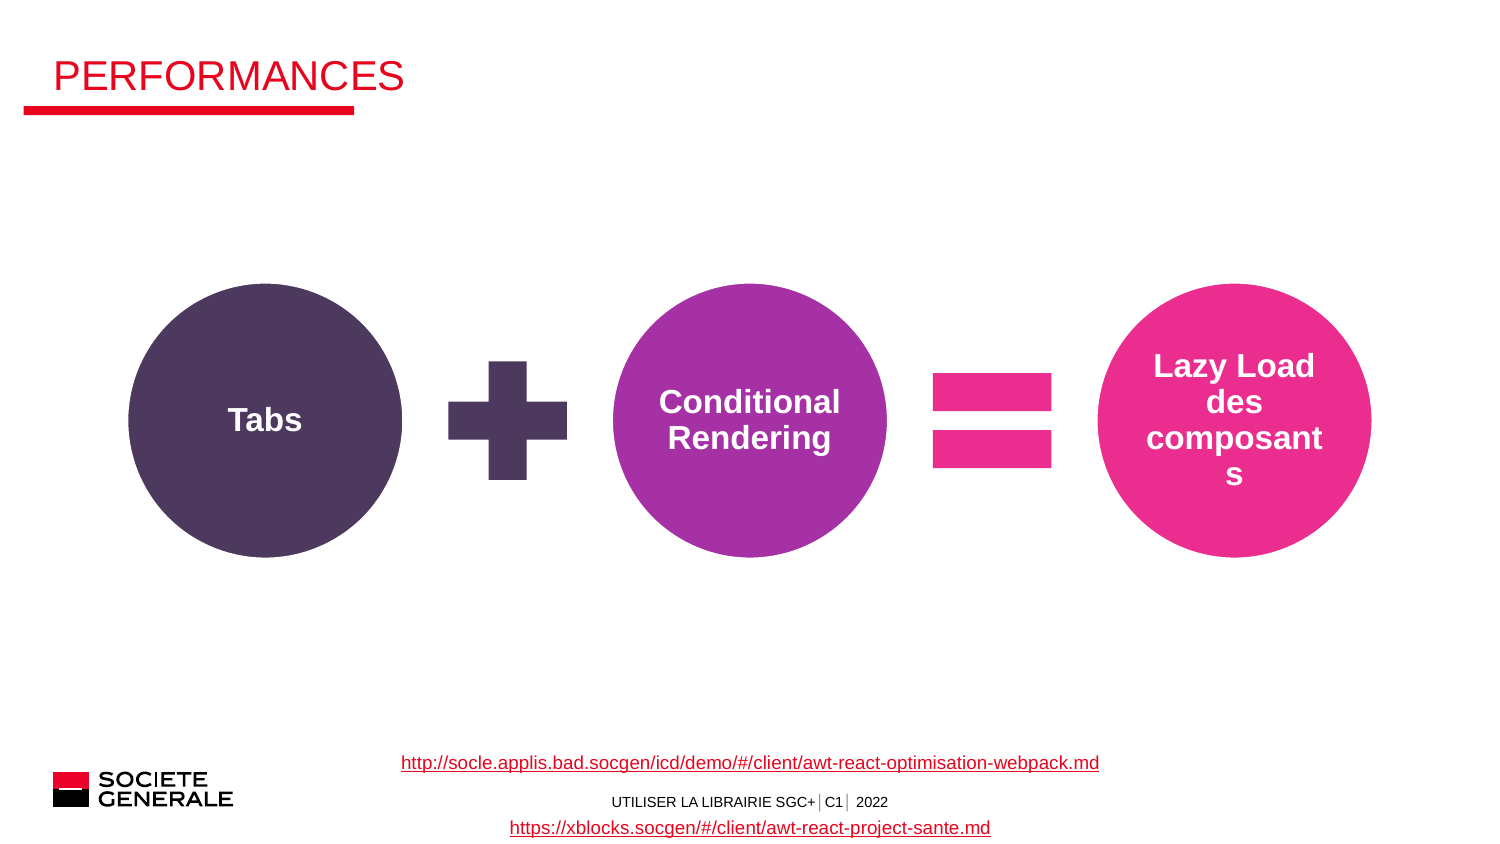

# performances
Tabs

Conditional Rendering

Lazy Load des composants
http://socle.applis.bad.socgen/icd/demo/#/client/awt-react-optimisation-webpack.md
https://xblocks.socgen/#/client/awt-react-project-sante.md